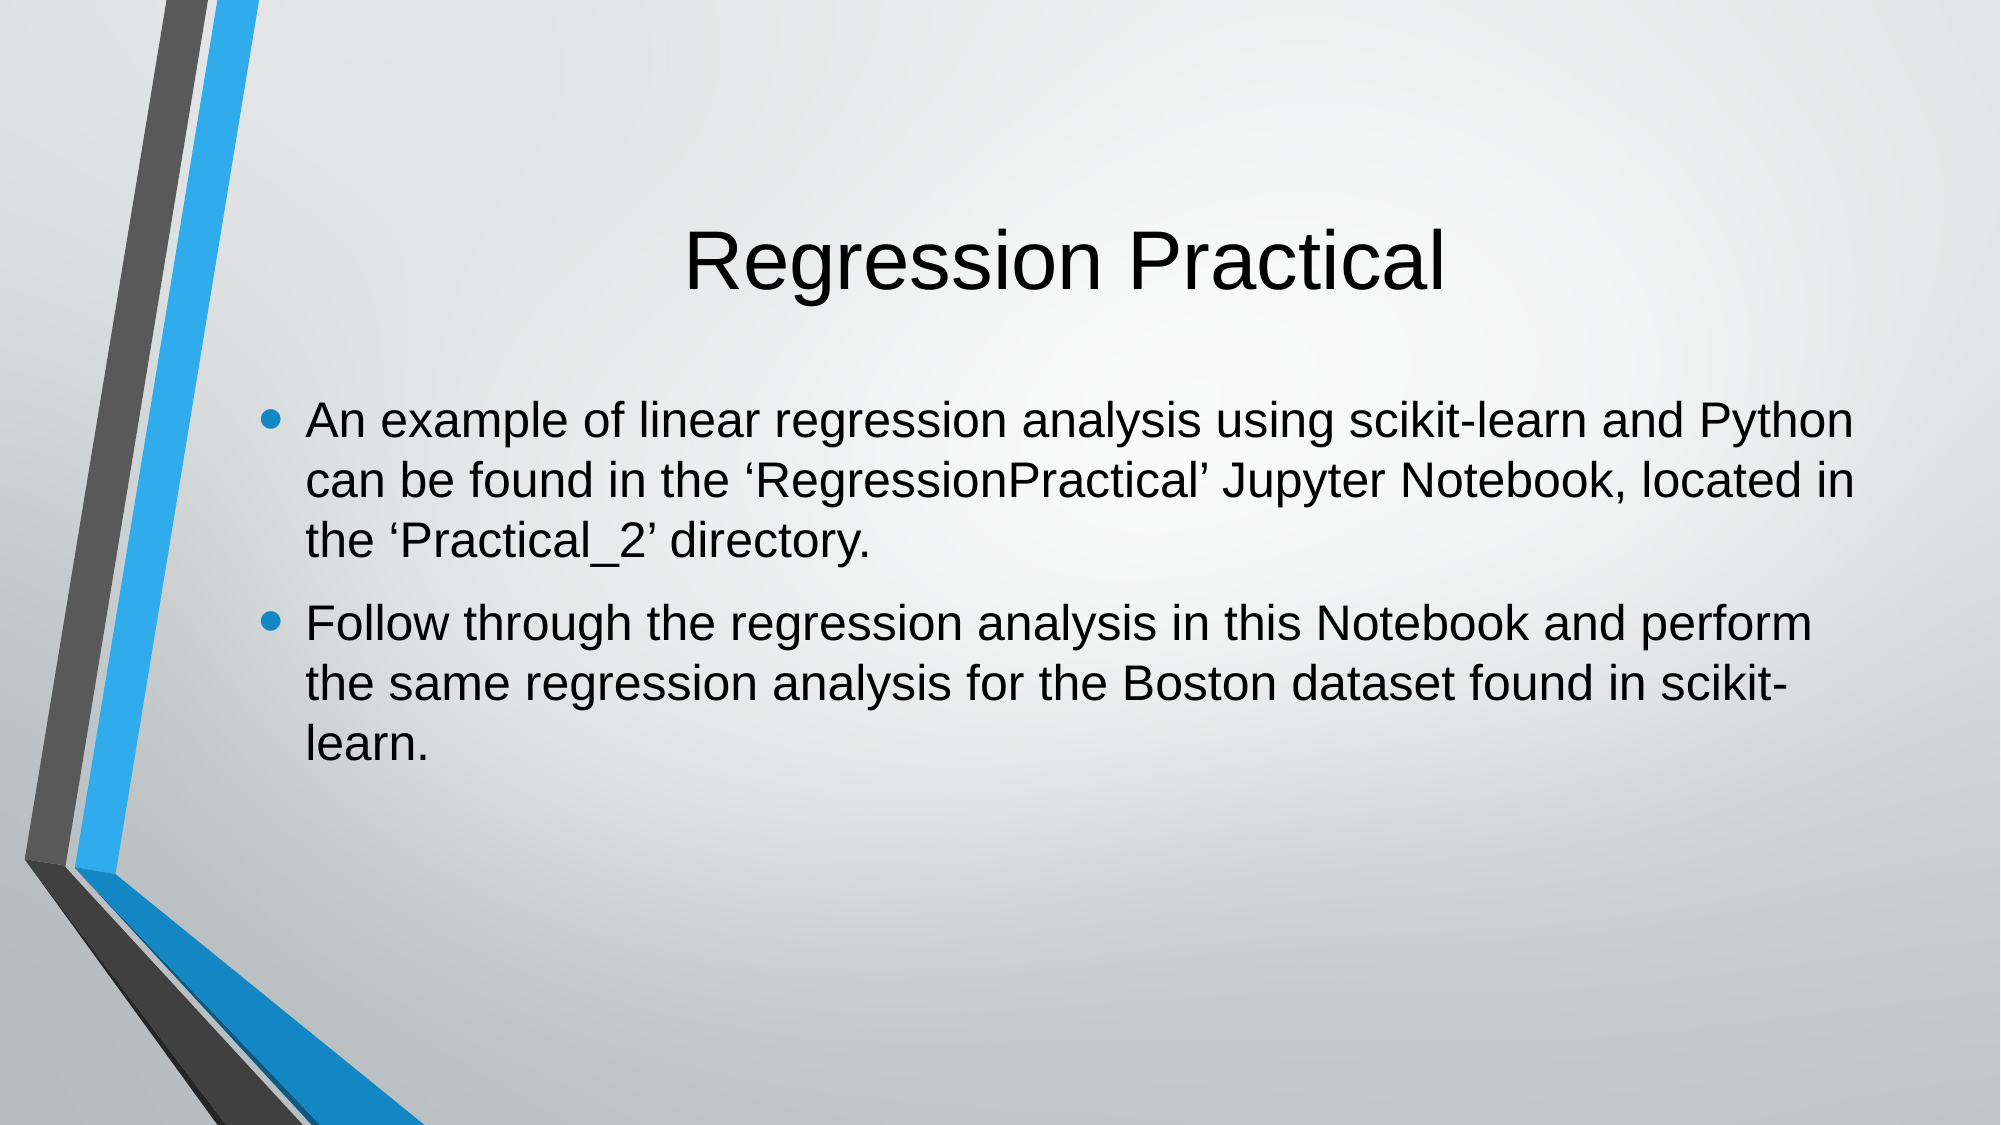

# Regression Practical
An example of linear regression analysis using scikit-learn and Python can be found in the ‘RegressionPractical’ Jupyter Notebook, located in the ‘Practical_2’ directory.
Follow through the regression analysis in this Notebook and perform the same regression analysis for the Boston dataset found in scikit-learn.